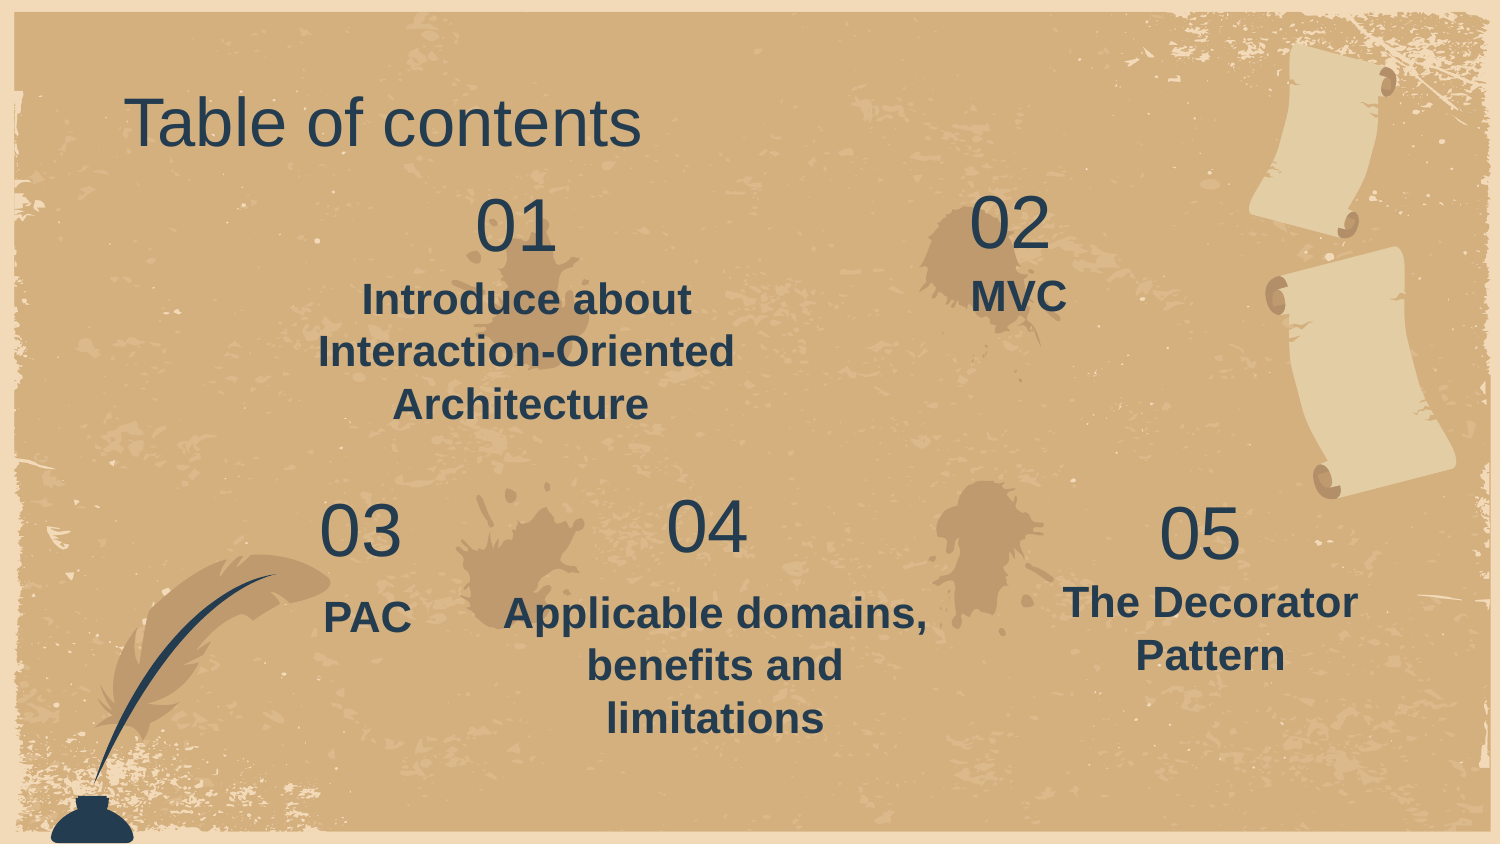

Table of contents

# 02
01

MVC
Introduce about Interaction-Oriented Architecture

04
03

05

PAC

The Decorator Pattern
Applicable domains, benefits and limitations